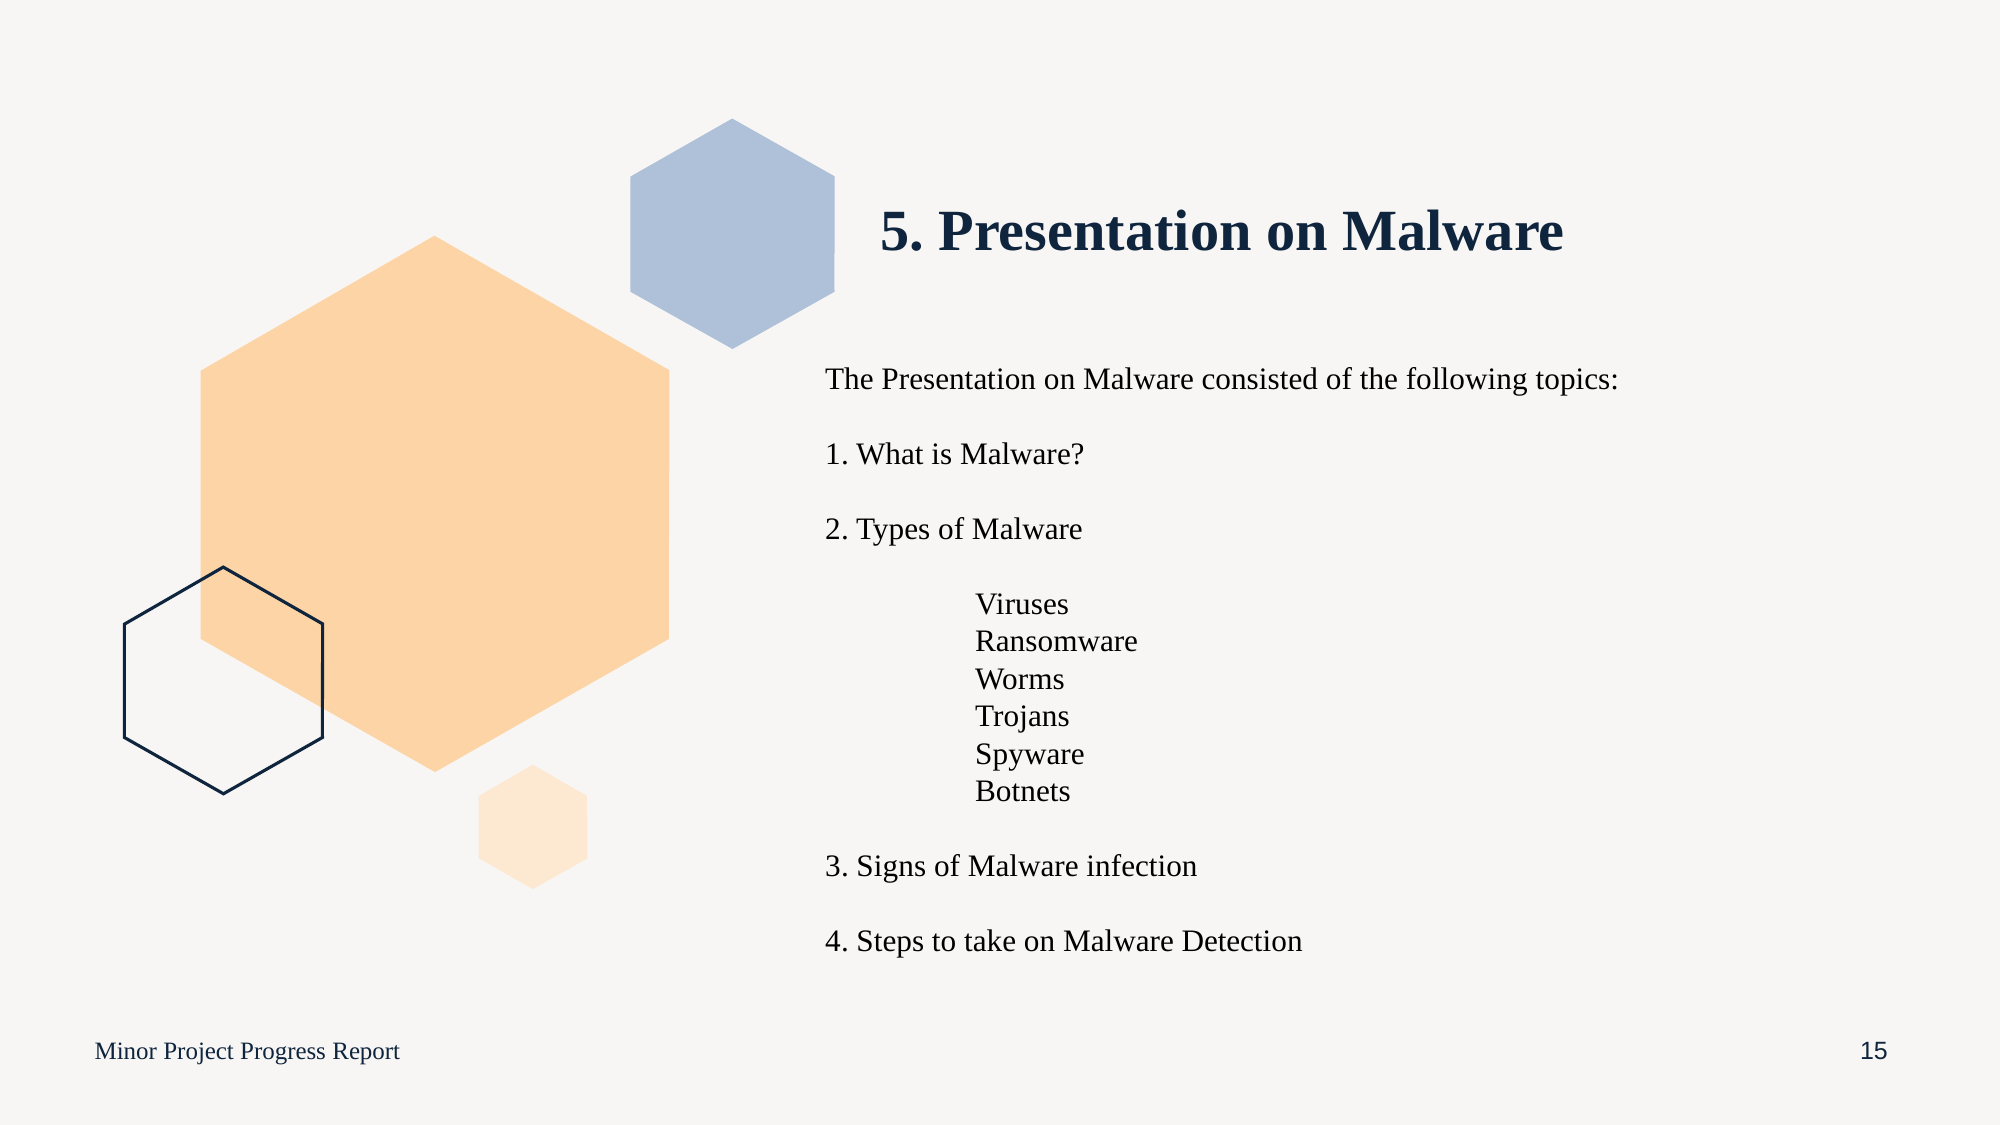

# 5. Presentation on Malware
The Presentation on Malware consisted of the following topics:

1. What is Malware?

2. Types of Malware

	Viruses
	Ransomware
	Worms
	Trojans
	Spyware
	Botnets

3. Signs of Malware infection

4. Steps to take on Malware Detection
Minor Project Progress Report
15